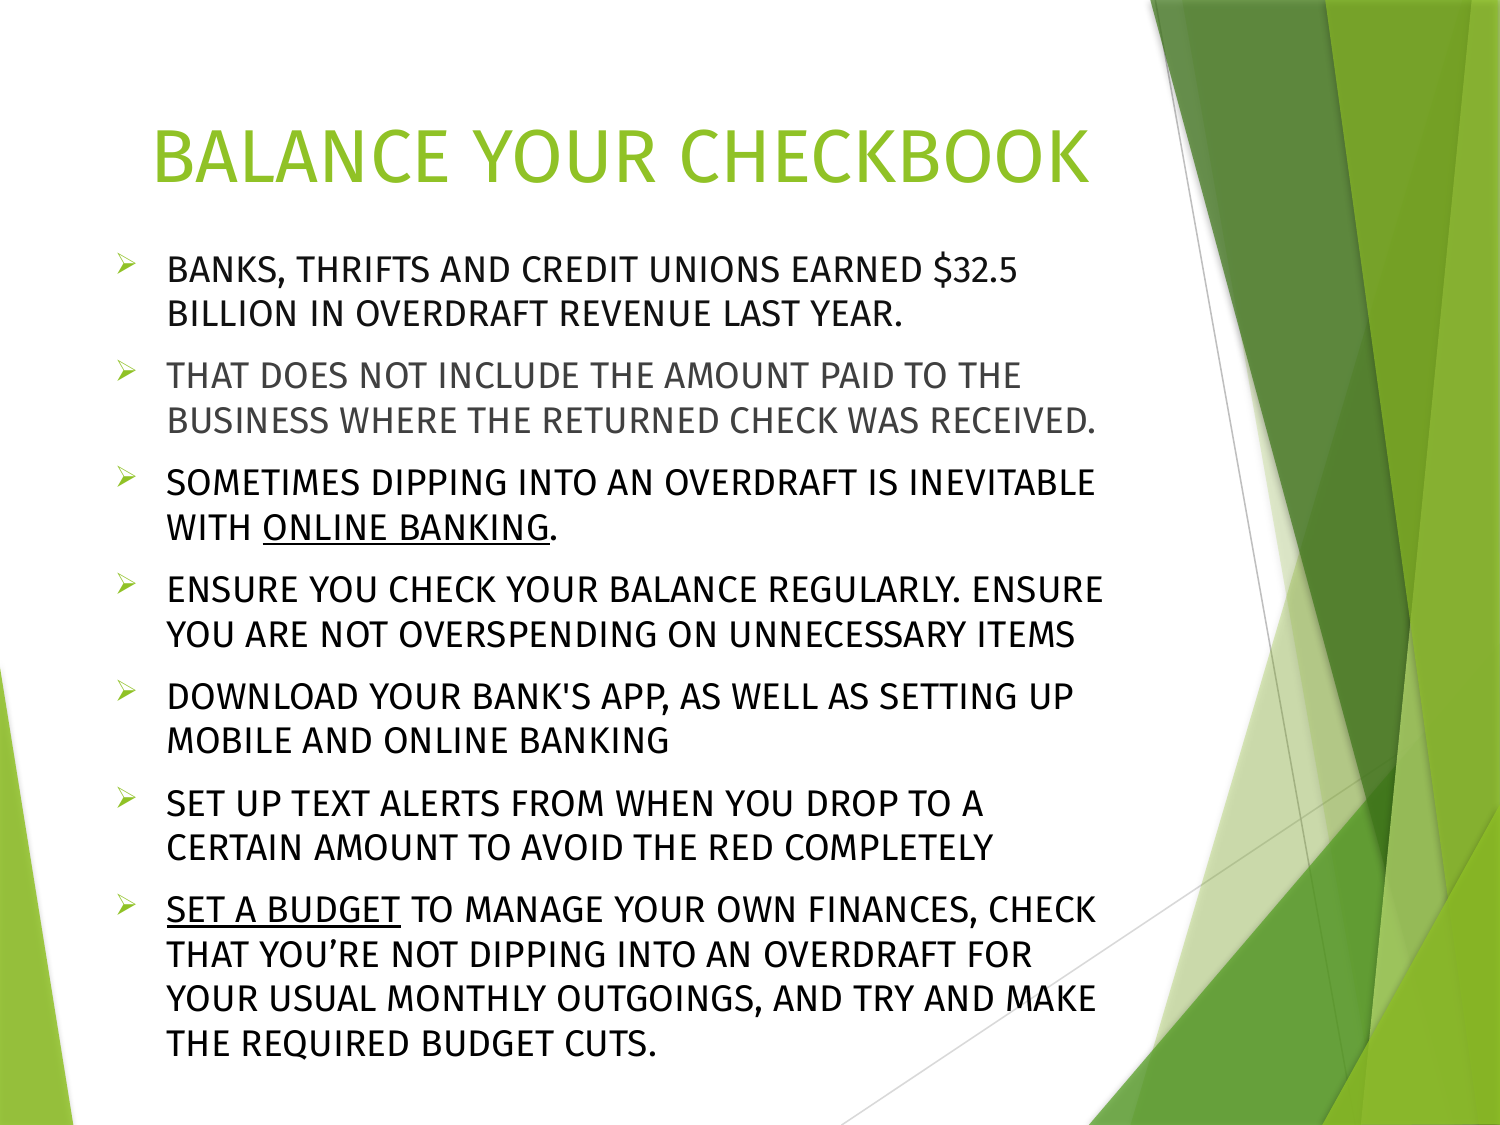

# BALANCE YOUR CHECKBOOK
Banks, thrifts and credit unions earned $32.5 billion in overdraft revenue last year.
THAT DOES NOT INCLUDE THE AMOUNT PAID TO THE BUSINESS WHERE THE RETURNED CHECK WAS RECEIVED.
Sometimes dipping into an overdraft is inevitable with online banking.
Ensure you check your balance regularly. Ensure you are not overspending on unnecessary items
Download your bank's app, as well as setting up mobile and online banking
Set up text alerts from when you drop to a certain amount to avoid the red completely
Set a budget to manage your own finances, check that you’re not dipping into an overdraft for your usual monthly outgoings, and try and make the required budget cuts.